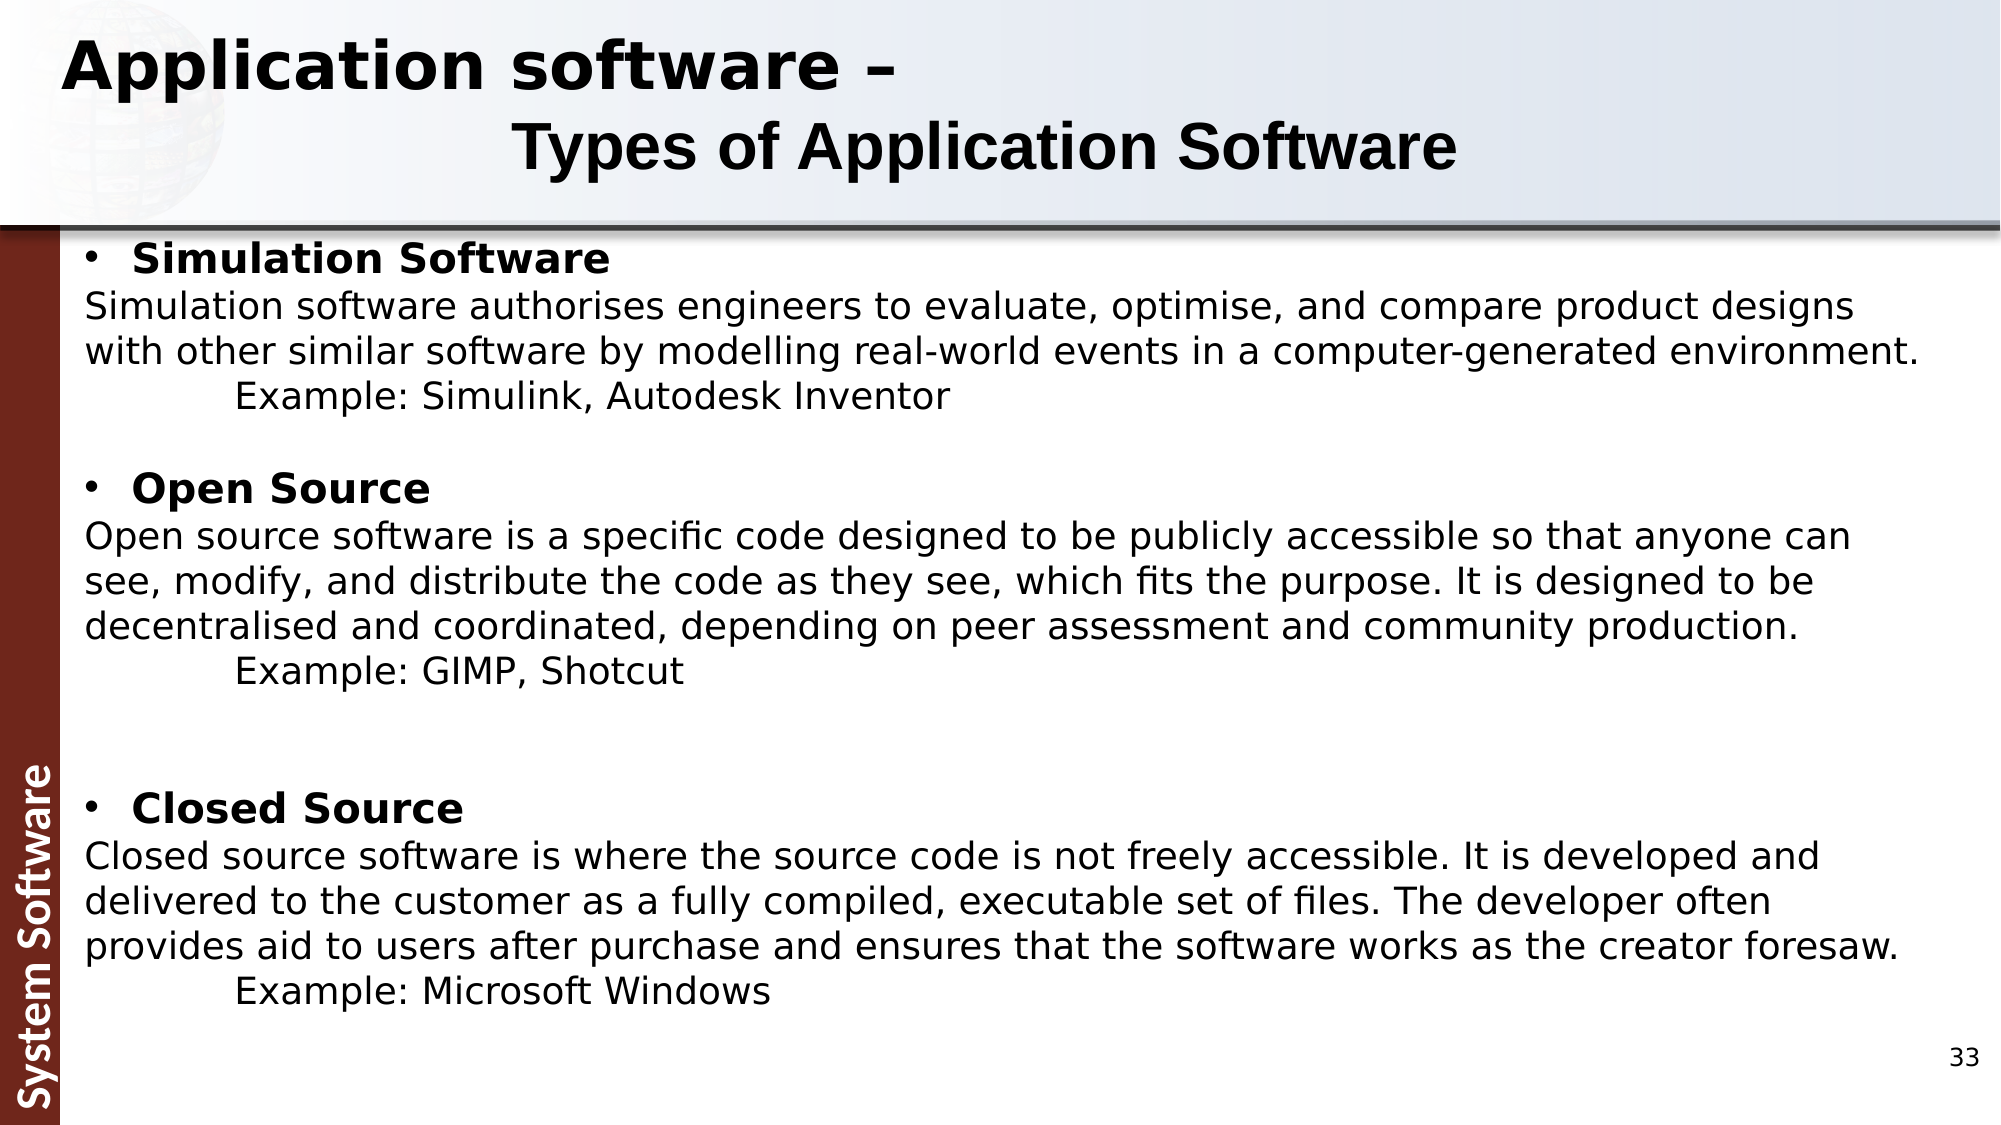

Application software –
			Types of Application Software
Simulation Software
Simulation software authorises engineers to evaluate, optimise, and compare product designs with other similar software by modelling real-world events in a computer-generated environment.
	Example: Simulink, Autodesk Inventor

Open Source
Open source software is a specific code designed to be publicly accessible so that anyone can see, modify, and distribute the code as they see, which fits the purpose. It is designed to be decentralised and coordinated, depending on peer assessment and community production.
	Example: GIMP, Shotcut

Closed Source
Closed source software is where the source code is not freely accessible. It is developed and delivered to the customer as a fully compiled, executable set of files. The developer often provides aid to users after purchase and ensures that the software works as the creator foresaw.
	Example: Microsoft Windows

33